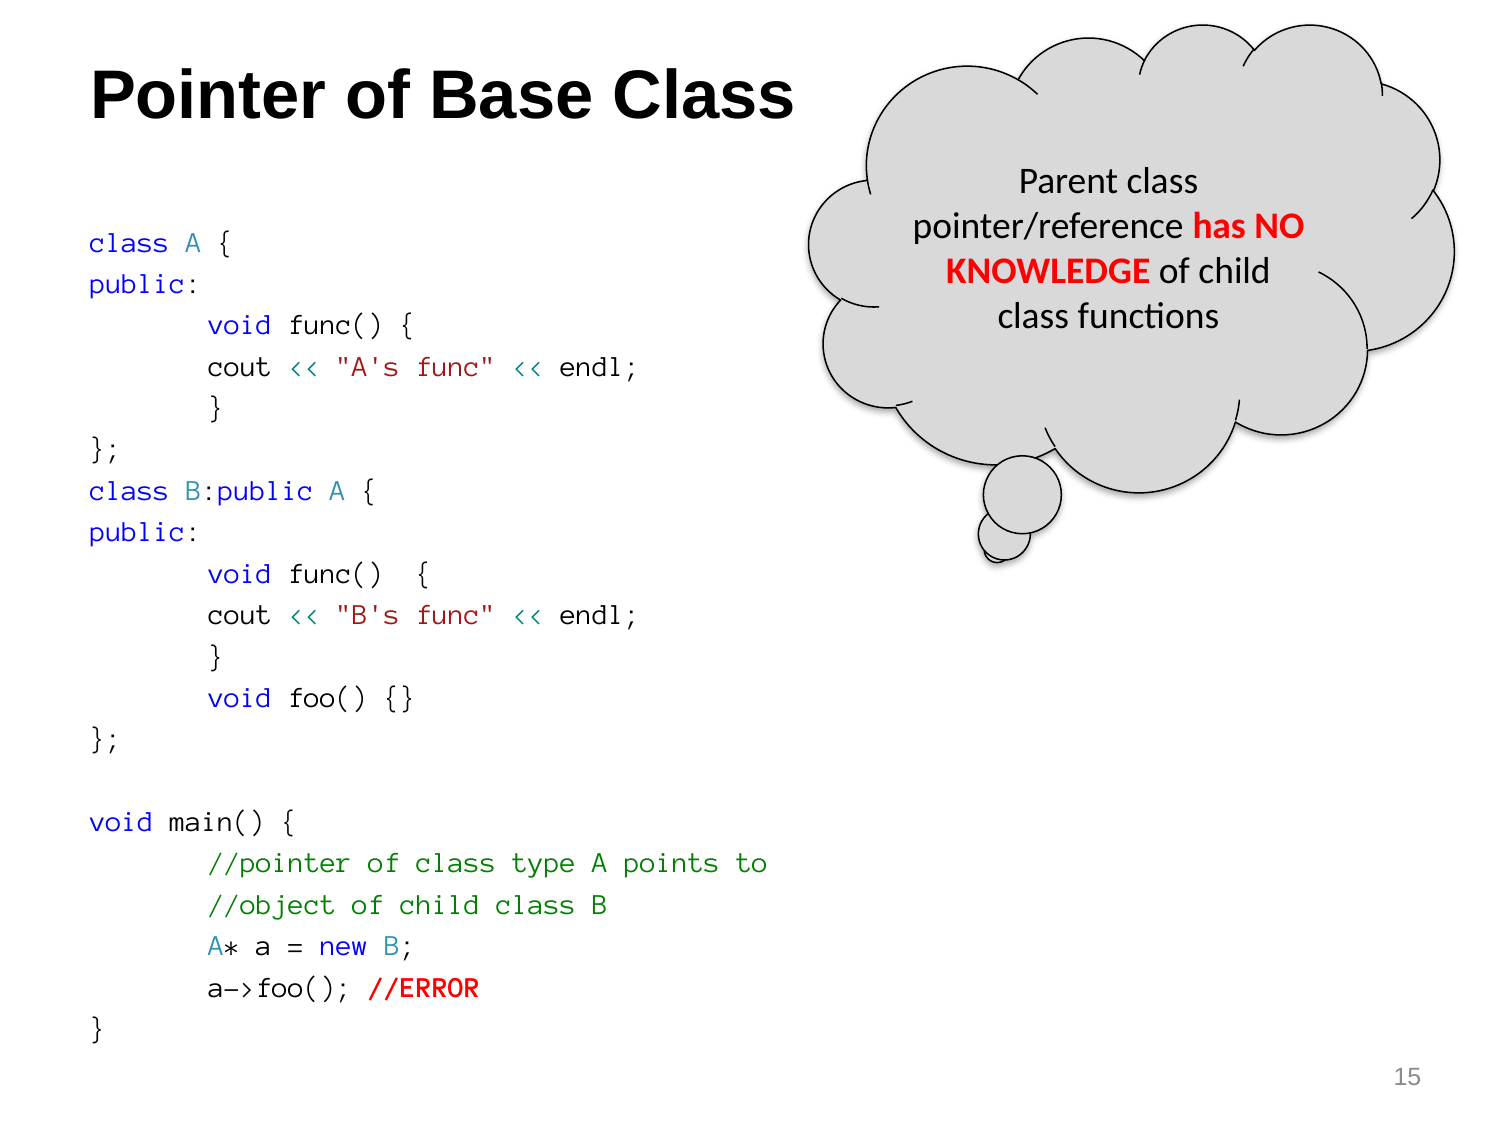

# Pointer of Base Class
Parent class pointer/reference has NO KNOWLEDGE of child class functions
class A {
public:
	void func() {
		cout << "A's func" << endl;
	}
};
class B:public A {
public:
	void func()  {
		cout << "B's func" << endl;
	}
	void foo() {}
};

void main() {
	//pointer of class type A points to
	//object of child class B
	A* a = new B;
	a->foo(); //ERROR
}
15